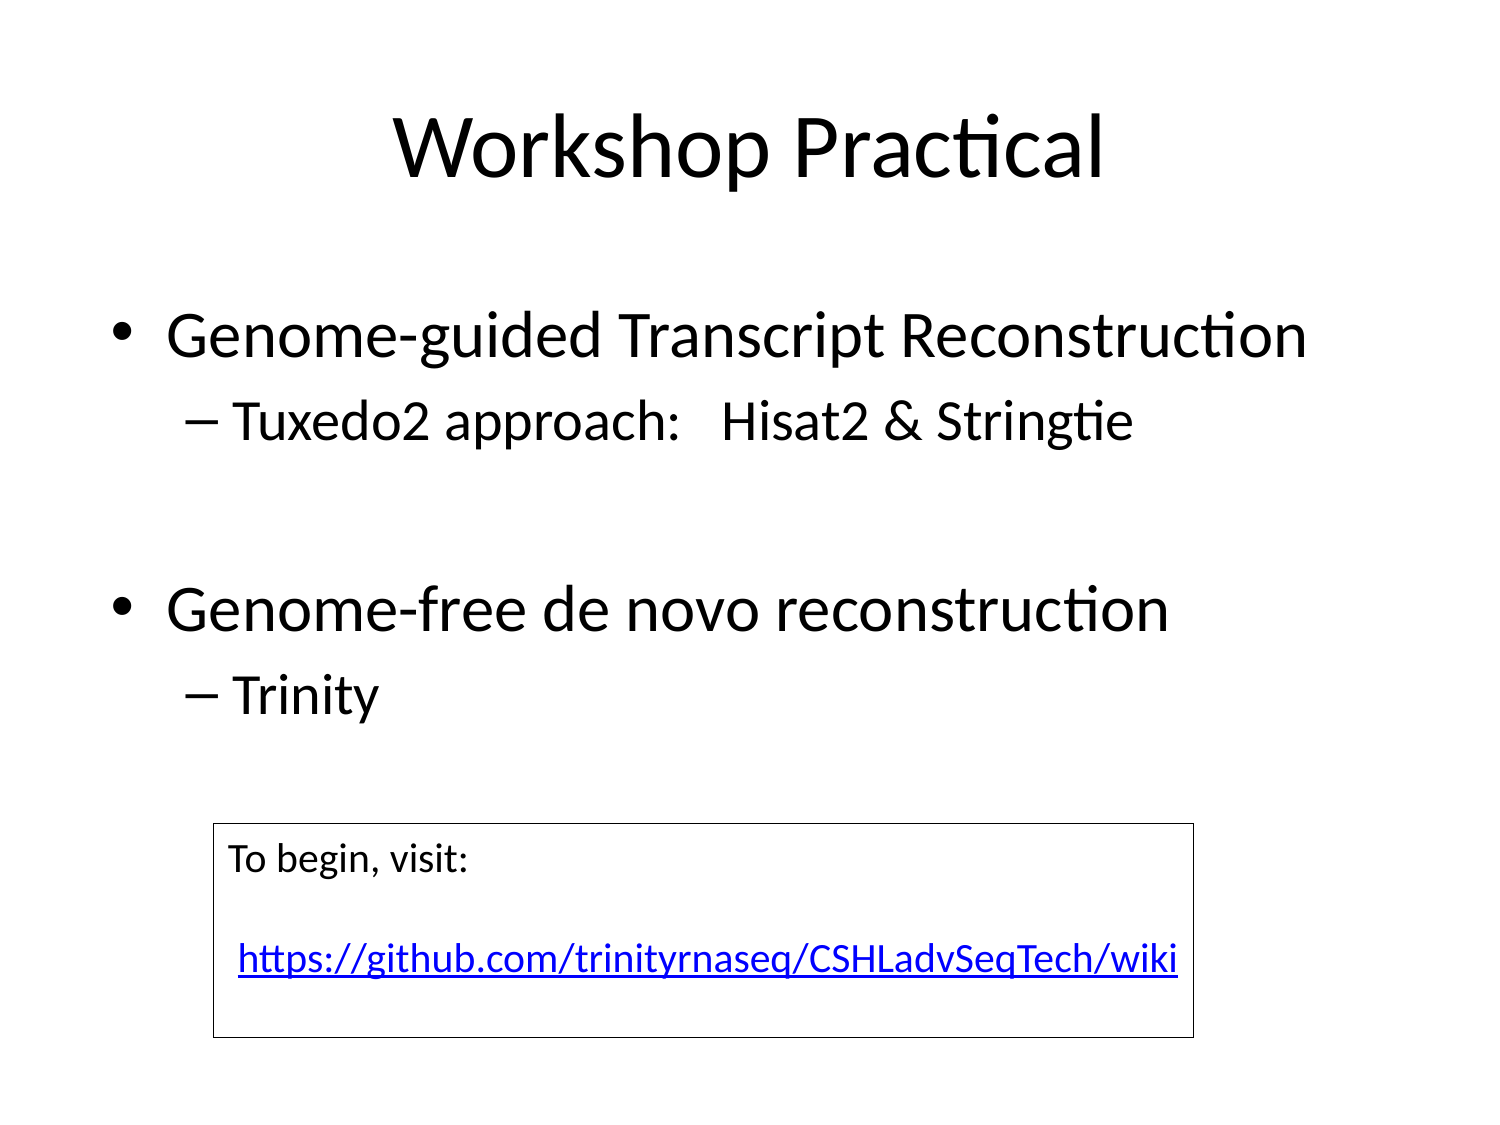

# Workshop Practical
Genome-guided Transcript Reconstruction
Tuxedo2 approach:   Hisat2 & Stringtie

Genome-free de novo reconstruction
Trinity

To begin, visit:
 https://github.com/trinityrnaseq/CSHLadvSeqTech/wiki